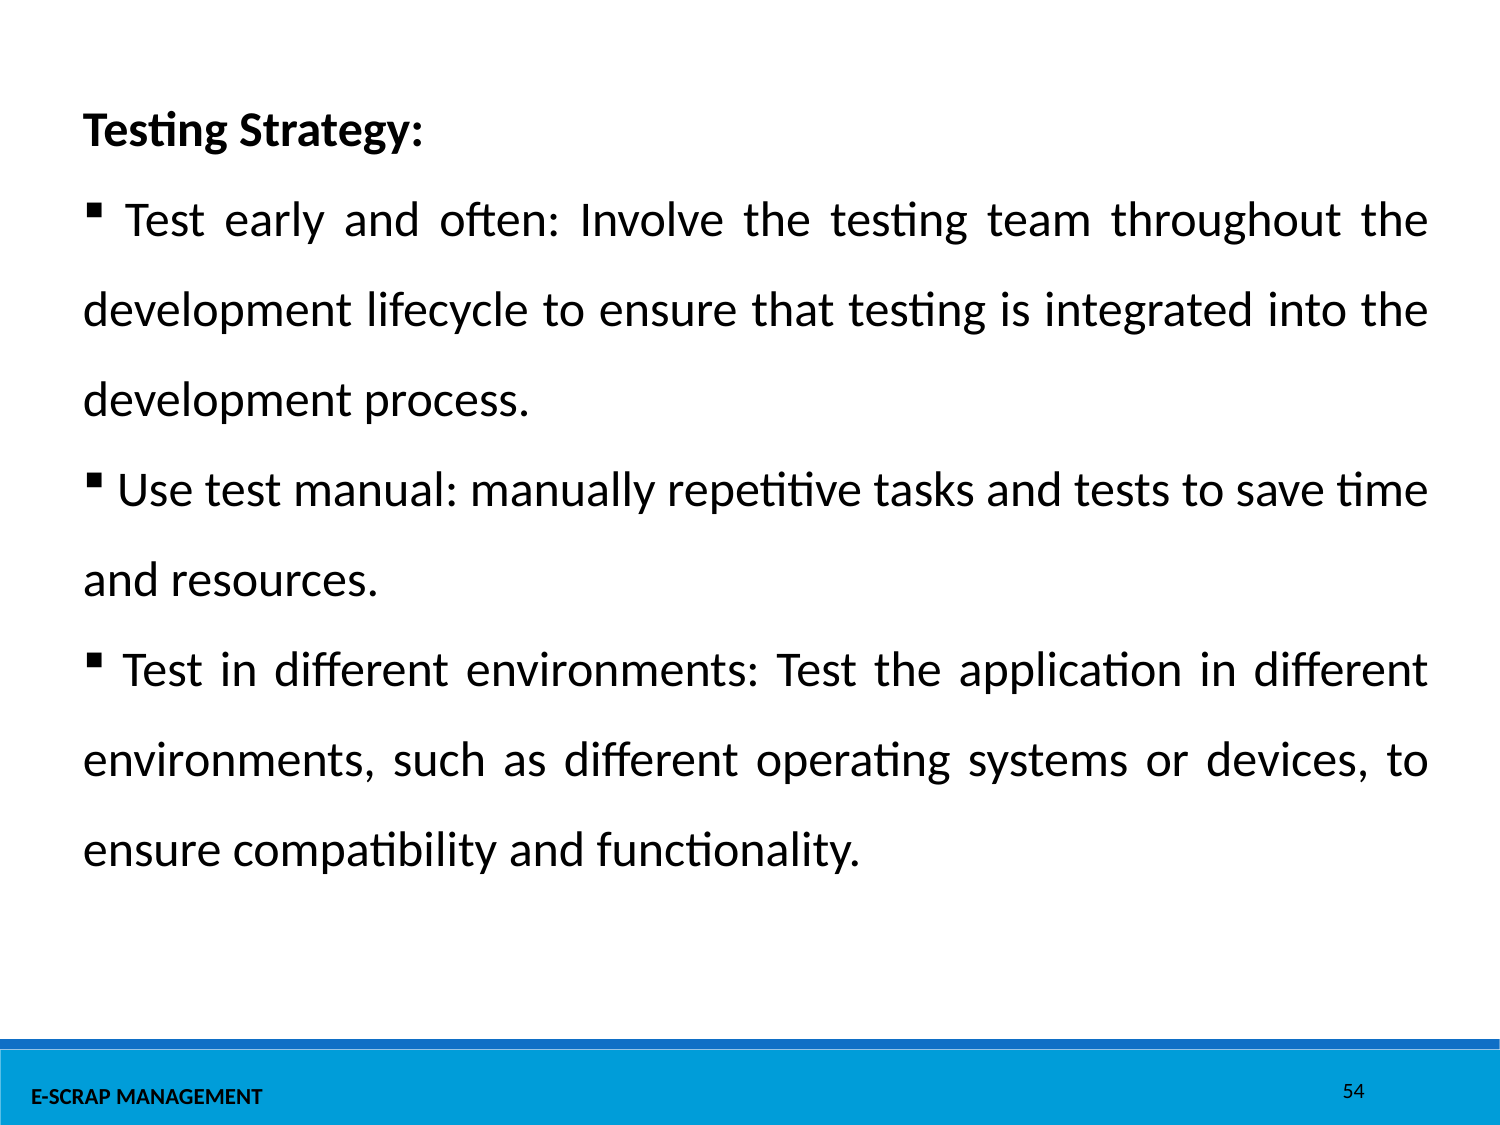

Testing Strategy:
 Test early and often: Involve the testing team throughout the development lifecycle to ensure that testing is integrated into the development process.
 Use test manual: manually repetitive tasks and tests to save time and resources.
 Test in different environments: Test the application in different environments, such as different operating systems or devices, to ensure compatibility and functionality.

54
E-SCRAP MANAGEMENT